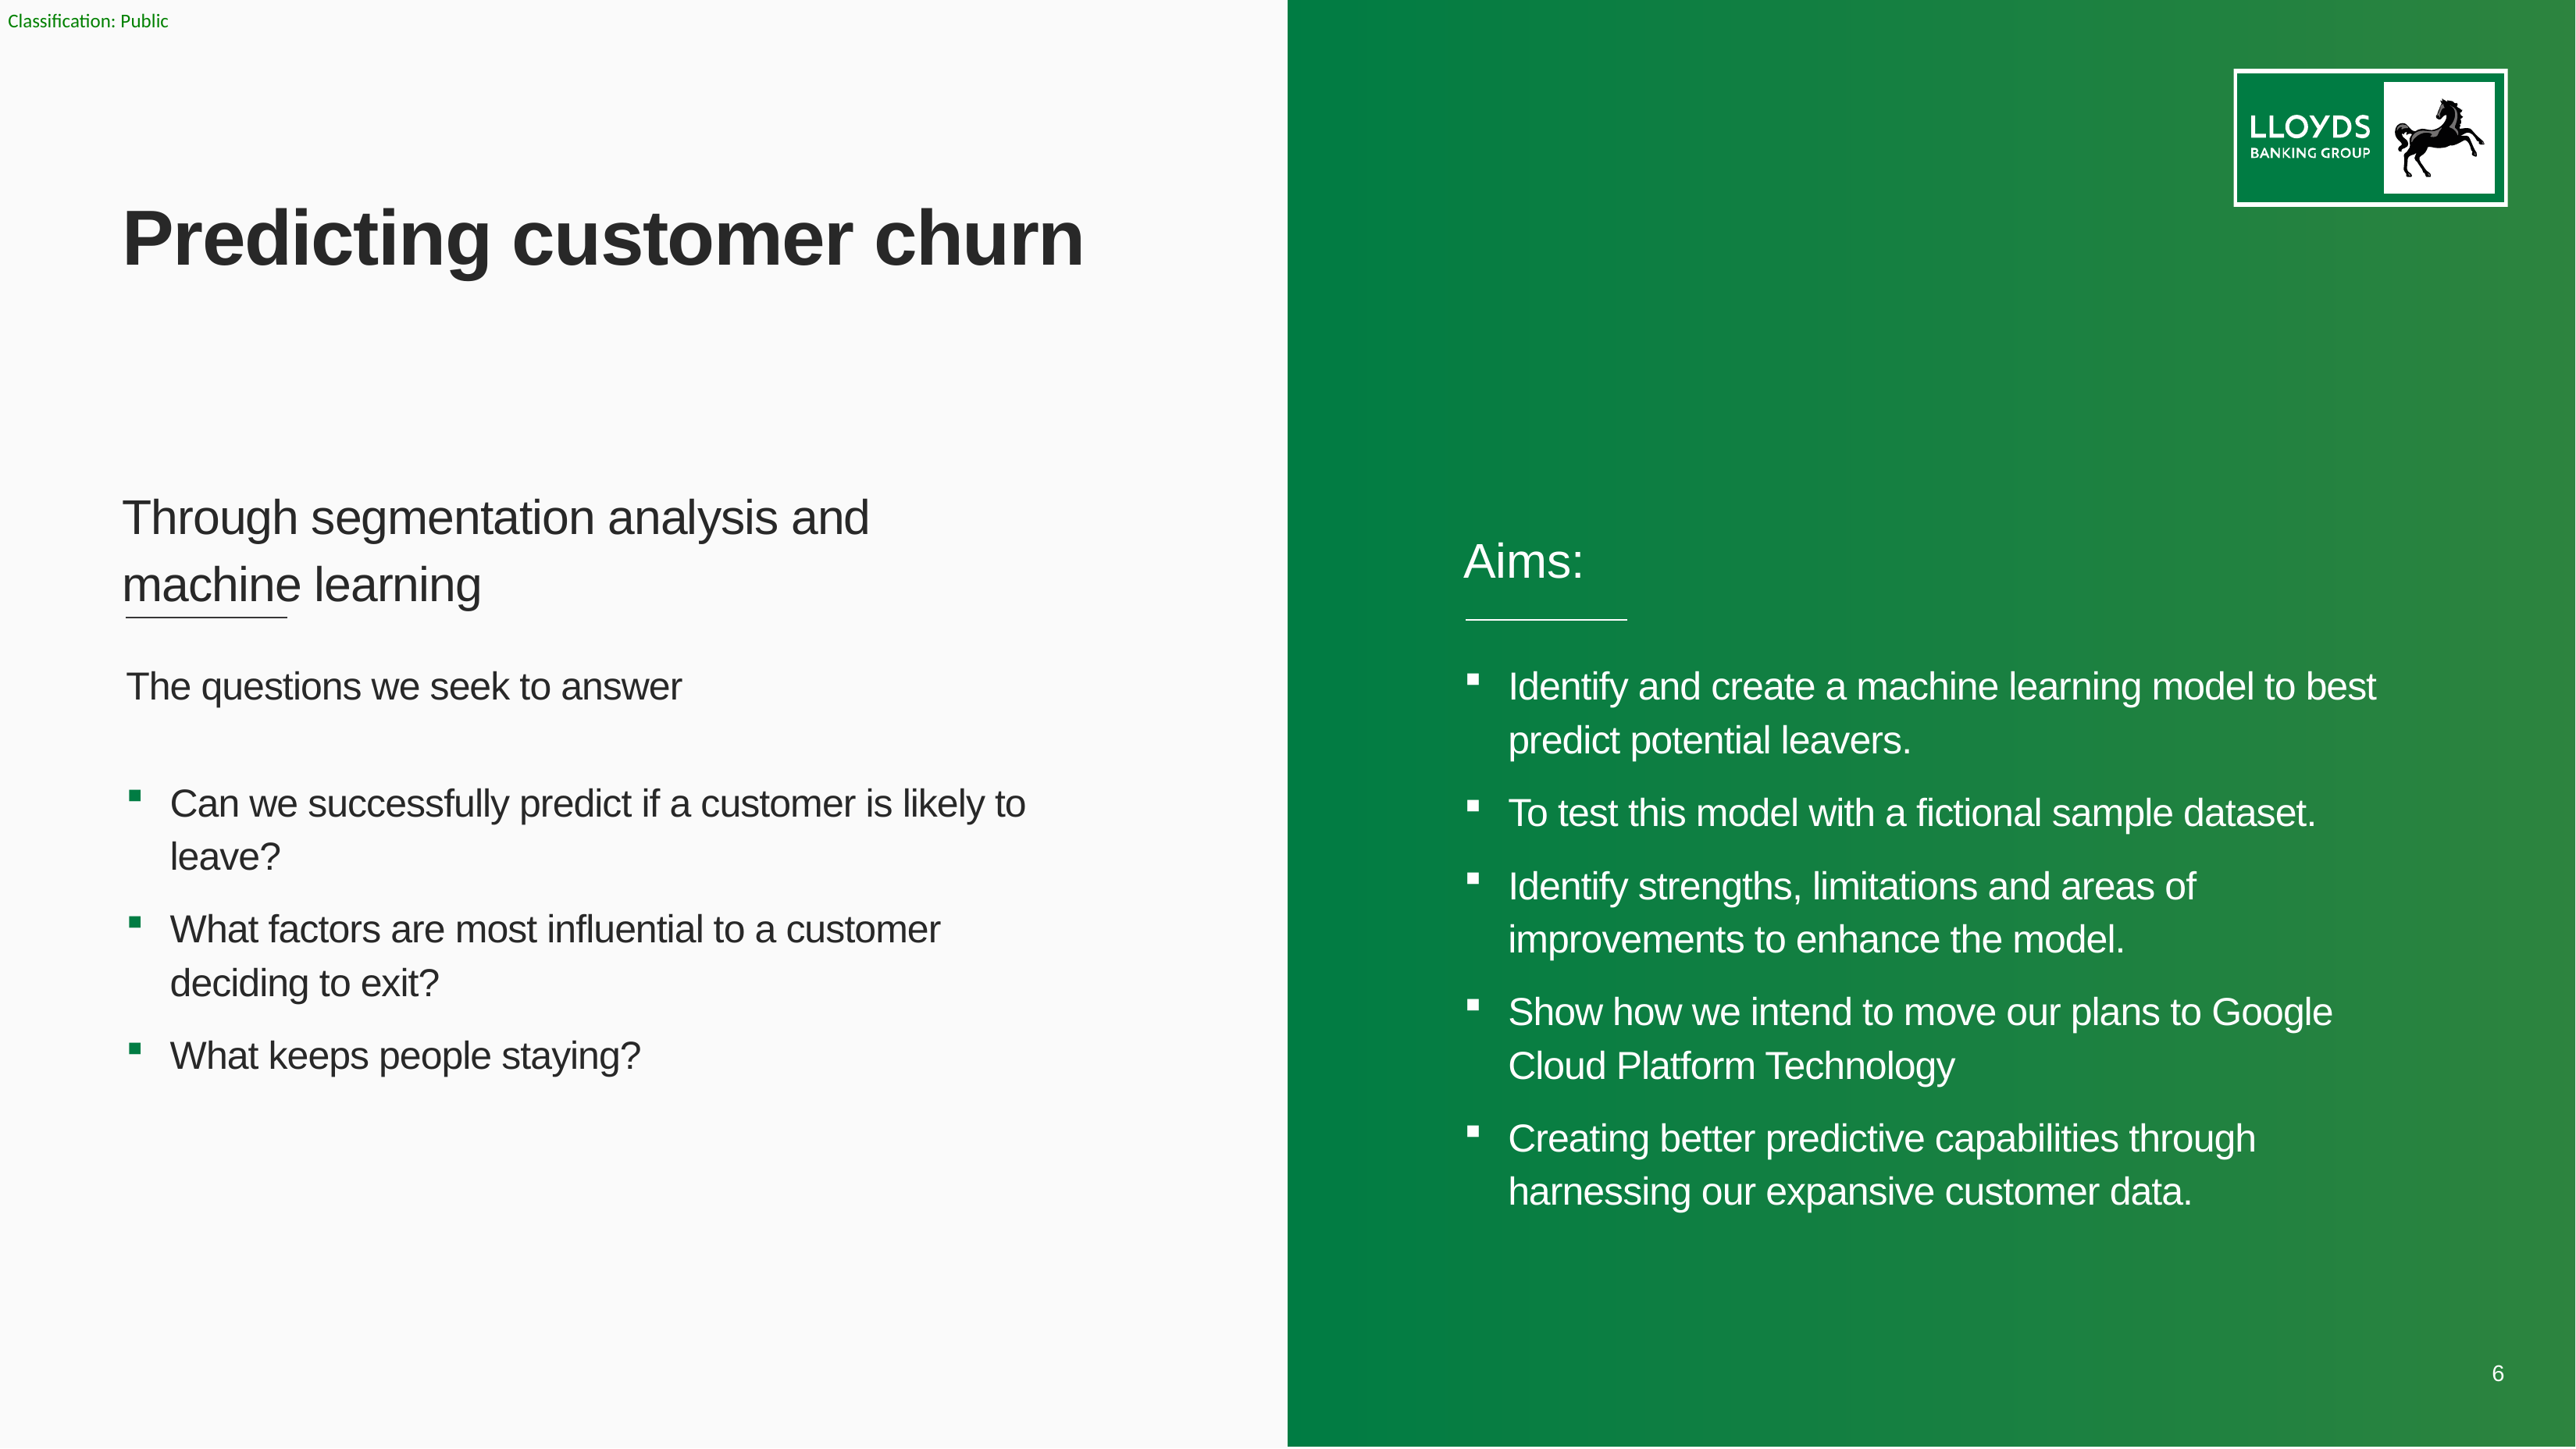

Predicting customer churn
Through segmentation analysis and machine learning
Aims:
The questions we seek to answer

Can we successfully predict if a customer is likely to leave?
What factors are most influential to a customer deciding to exit?
What keeps people staying?

Identify and create a machine learning model to best predict potential leavers.
To test this model with a fictional sample dataset.
Identify strengths, limitations and areas of improvements to enhance the model.
Show how we intend to move our plans to Google Cloud Platform Technology
Creating better predictive capabilities through harnessing our expansive customer data.

6